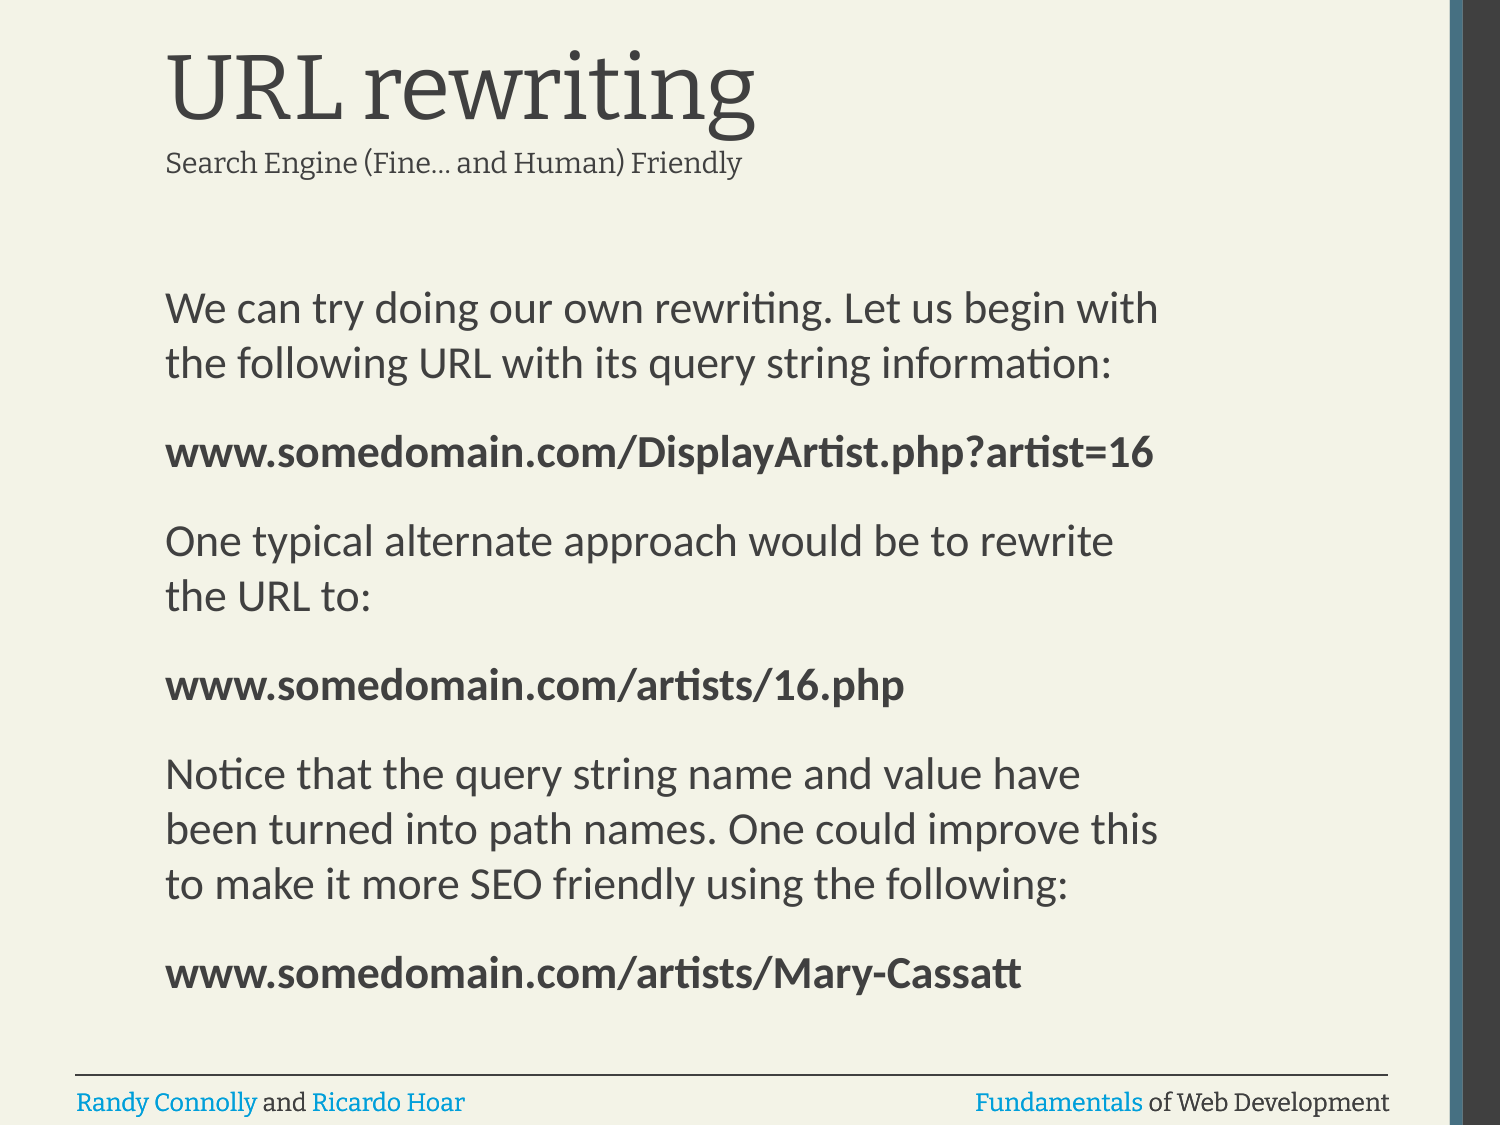

# URL rewriting
Search Engine (Fine… and Human) Friendly
We can try doing our own rewriting. Let us begin with the following URL with its query string information:
www.somedomain.com/DisplayArtist.php?artist=16
One typical alternate approach would be to rewrite the URL to:
www.somedomain.com/artists/16.php
Notice that the query string name and value have been turned into path names. One could improve this to make it more SEO friendly using the following:
www.somedomain.com/artists/Mary-Cassatt